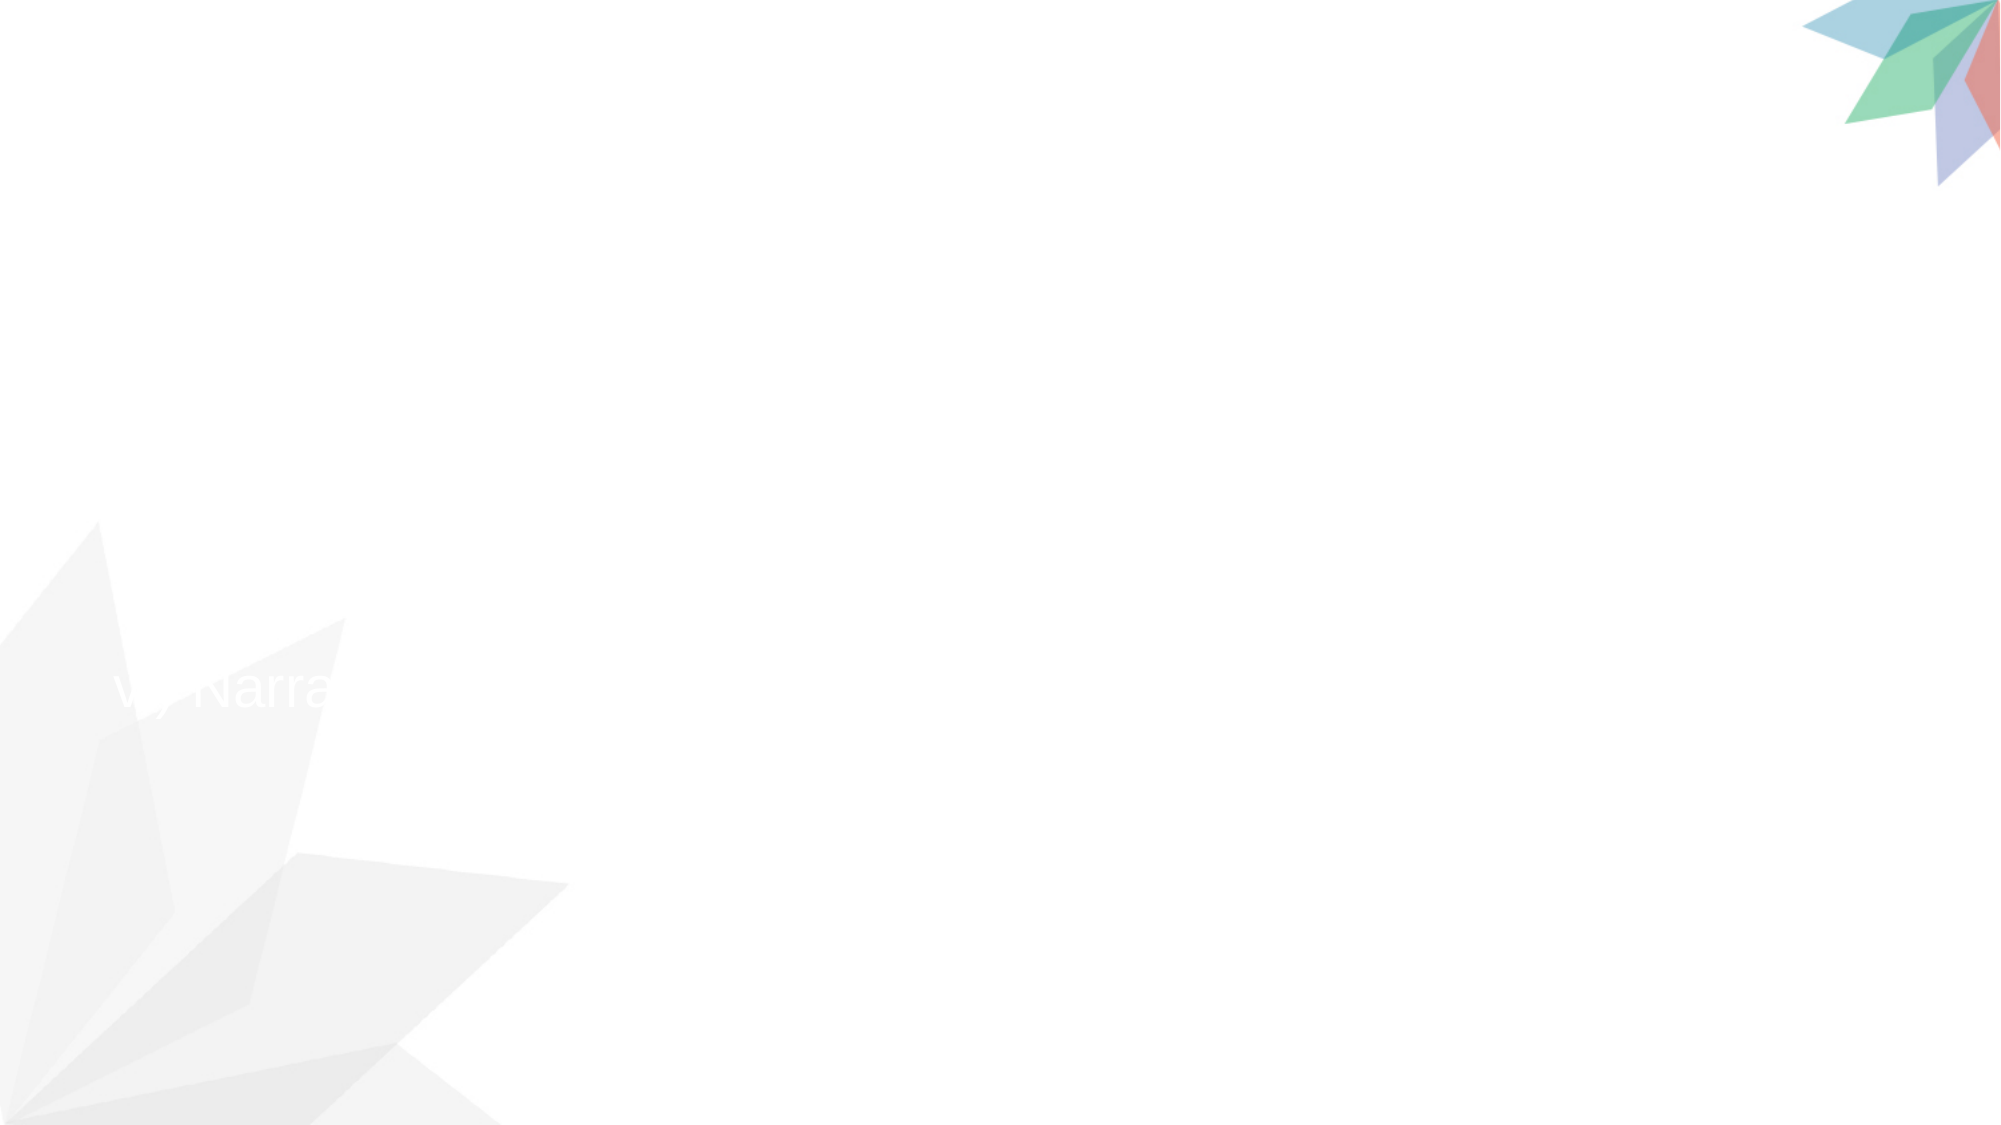

# Other Strategies for Closing
iii) Personal commitment

v) Satisfying encapsulation

vi) Narrative symmetry